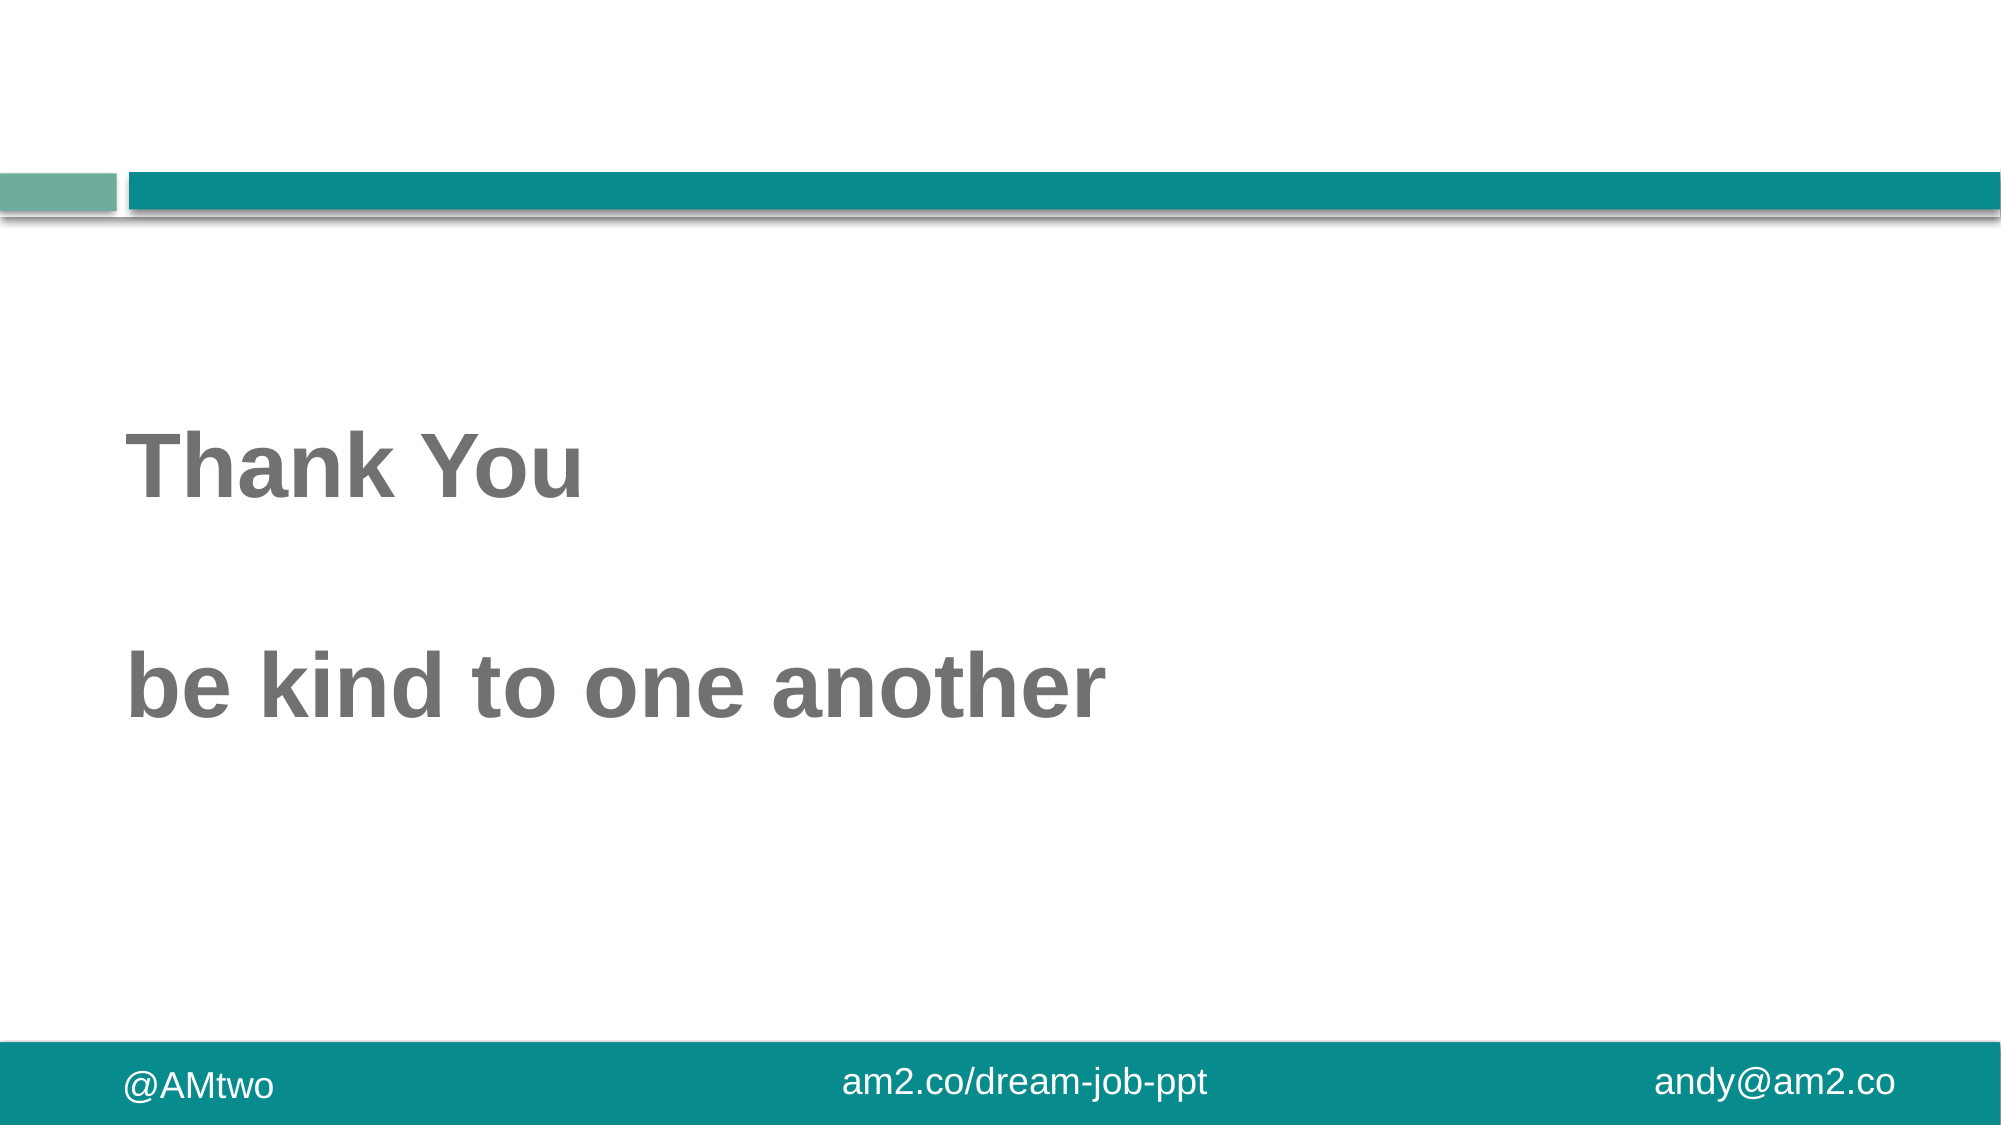

# Thank You be kind to one another